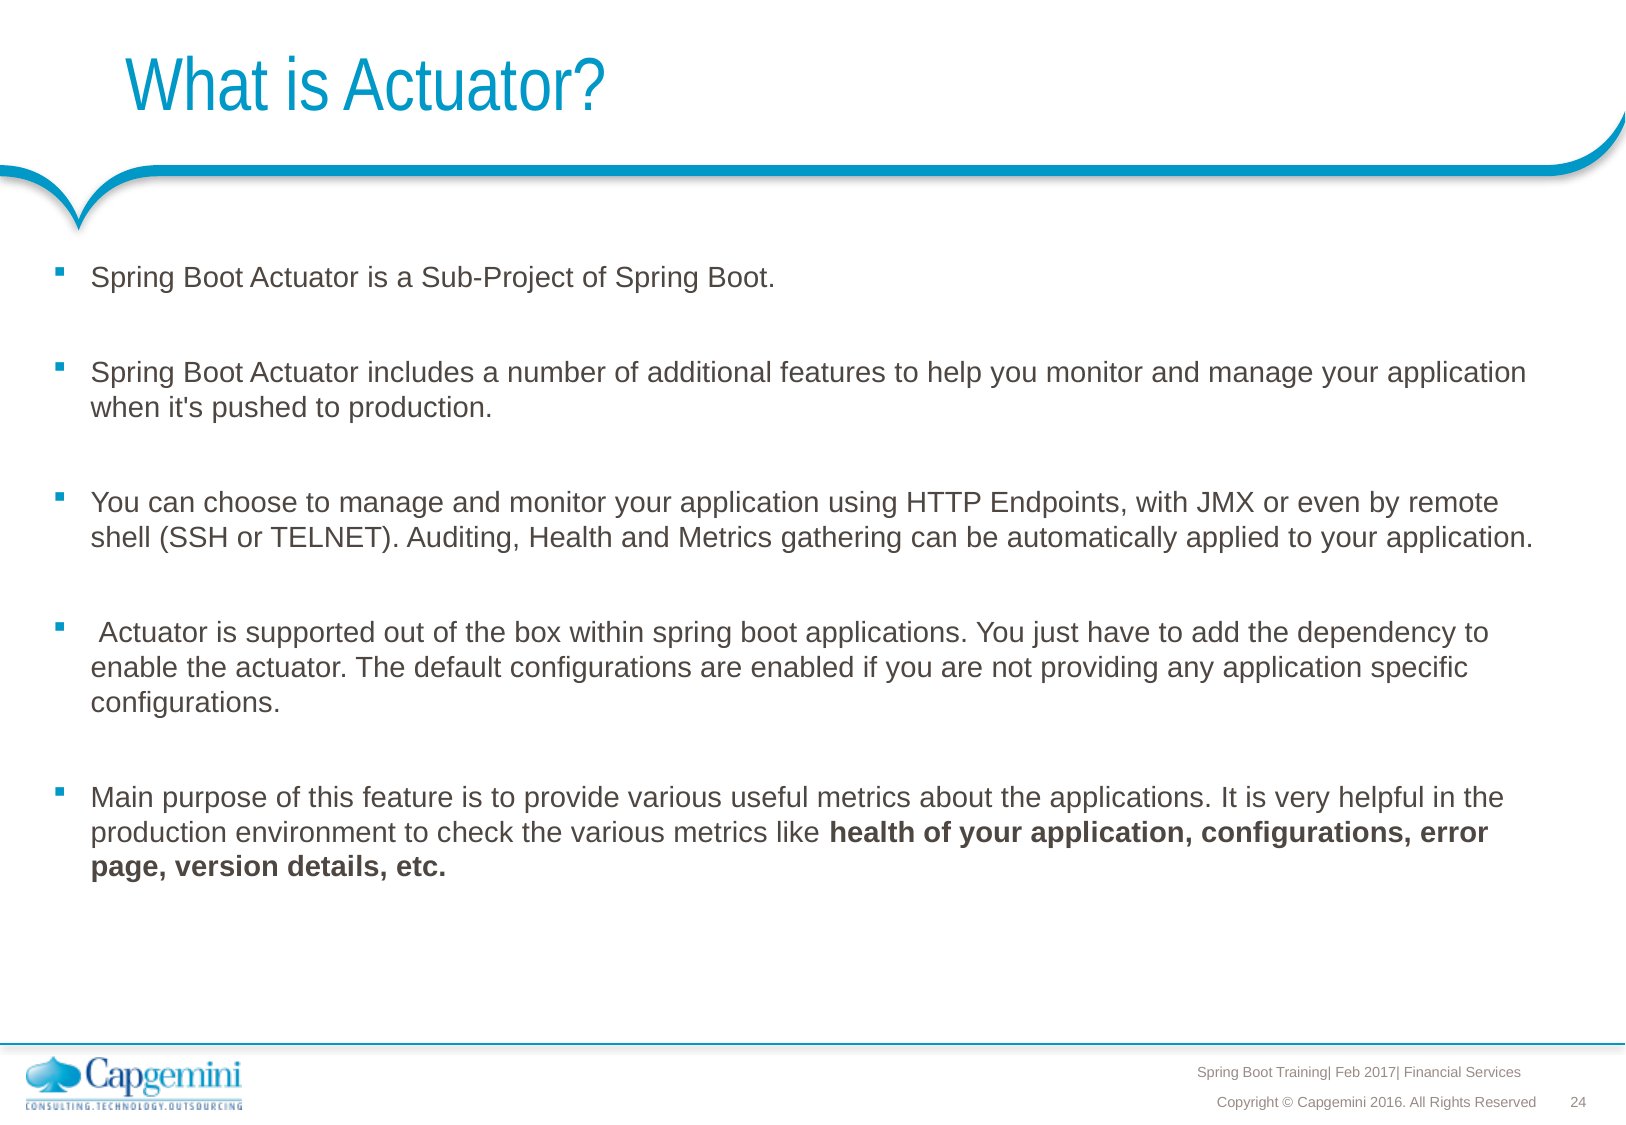

# What is Actuator?
Spring Boot Actuator is a Sub-Project of Spring Boot.

Spring Boot Actuator includes a number of additional features to help you monitor and manage your application when it's pushed to production.

You can choose to manage and monitor your application using HTTP Endpoints, with JMX or even by remote shell (SSH or TELNET). Auditing, Health and Metrics gathering can be automatically applied to your application.

 Actuator is supported out of the box within spring boot applications. You just have to add the dependency to enable the actuator. The default configurations are enabled if you are not providing any application specific configurations.

Main purpose of this feature is to provide various useful metrics about the applications. It is very helpful in the production environment to check the various metrics like health of your application, configurations, error page, version details, etc.